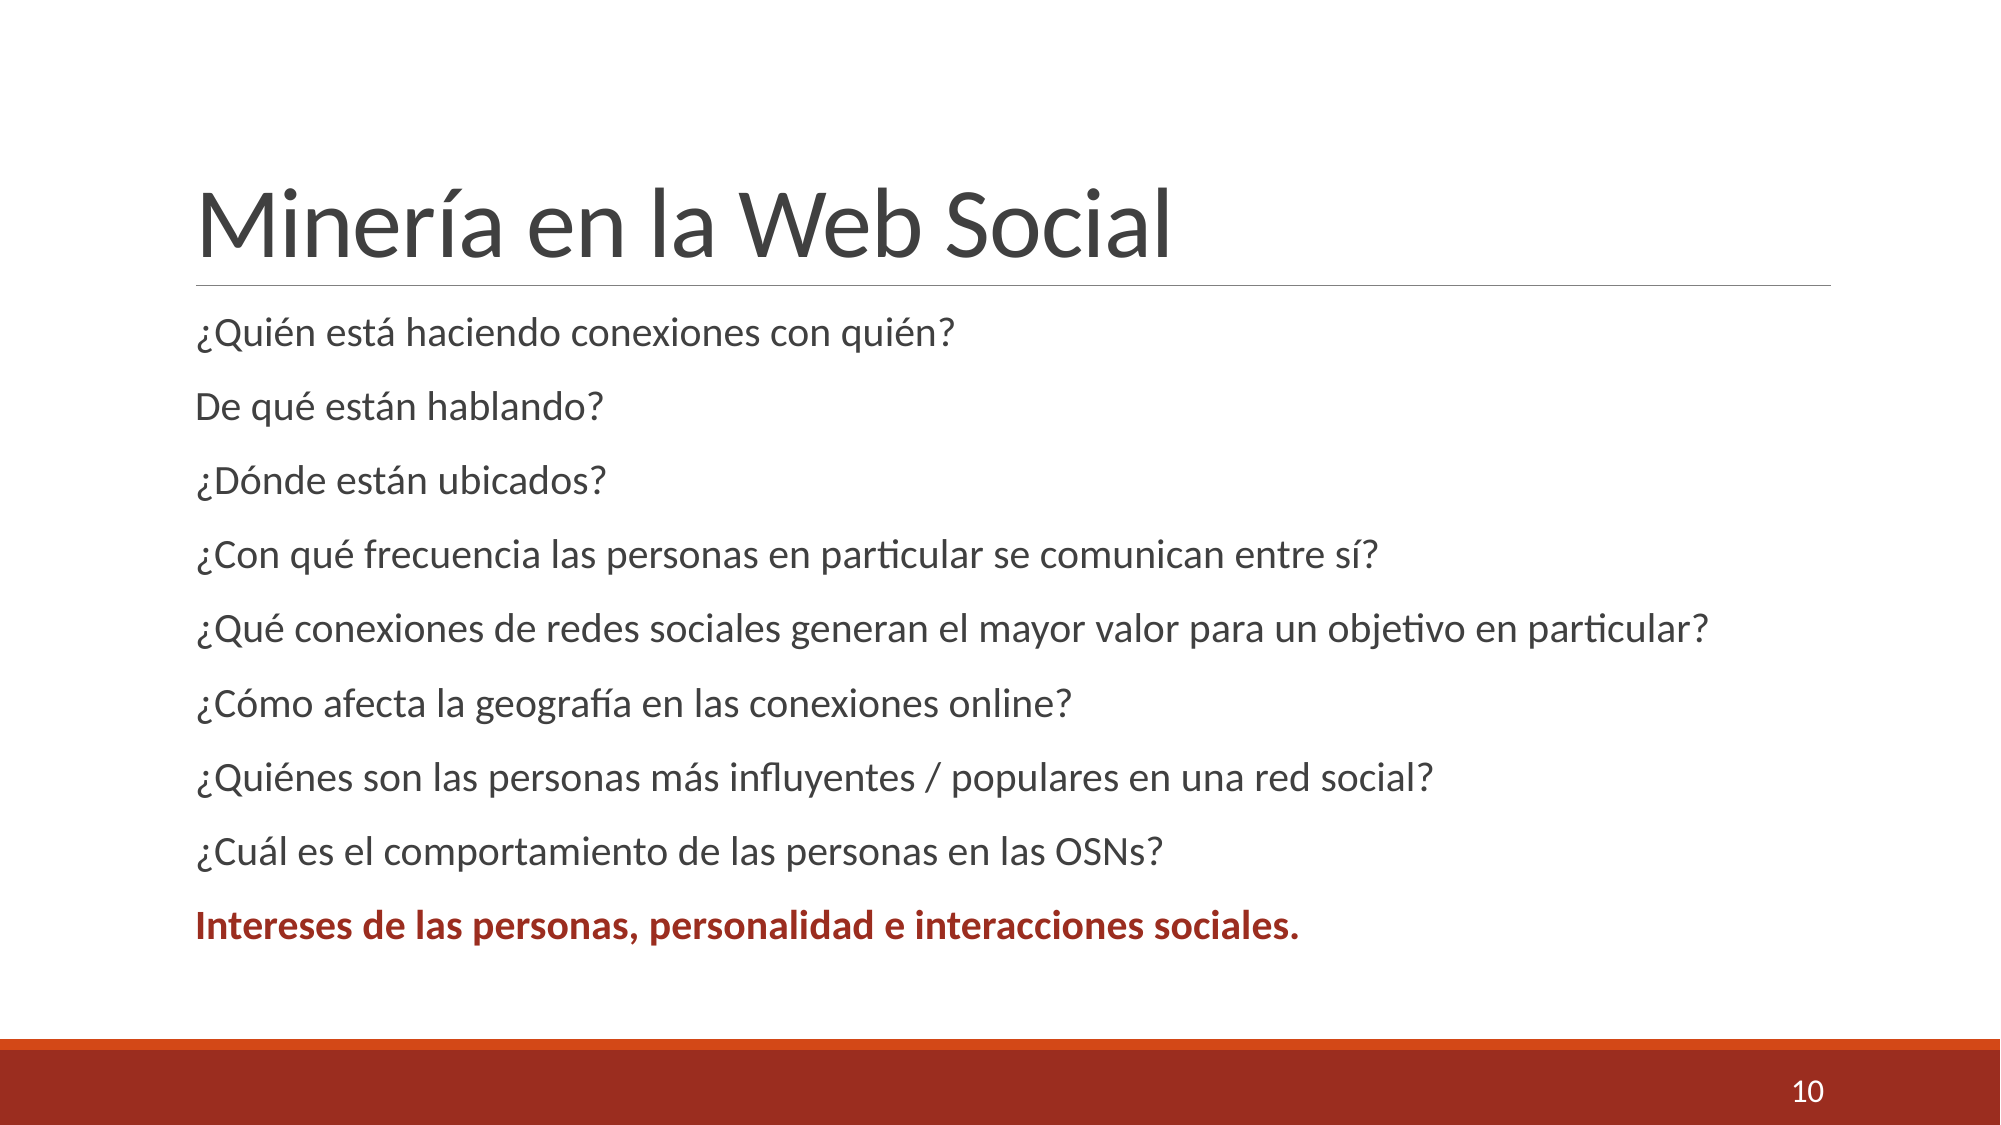

# Minería en la Web Social
¿Quién está haciendo conexiones con quién?
De qué están hablando?
¿Dónde están ubicados?
¿Con qué frecuencia las personas en particular se comunican entre sí?
¿Qué conexiones de redes sociales generan el mayor valor para un objetivo en particular?
¿Cómo afecta la geografía en las conexiones online?
¿Quiénes son las personas más influyentes / populares en una red social?
¿Cuál es el comportamiento de las personas en las OSNs?
Intereses de las personas, personalidad e interacciones sociales.
10